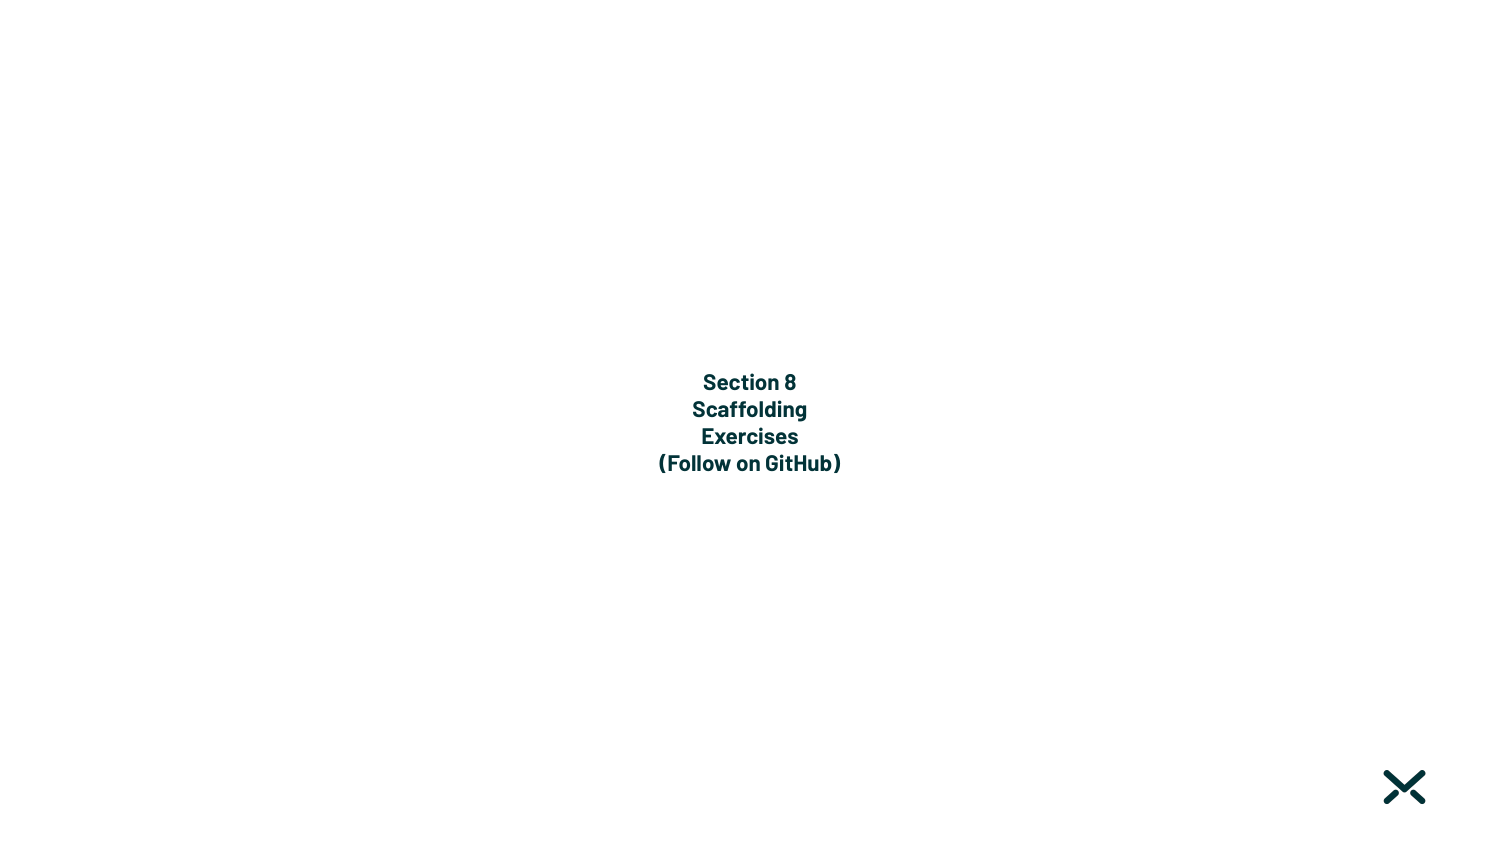

# Section 8
Scaffolding
Exercises
(Follow on GitHub)